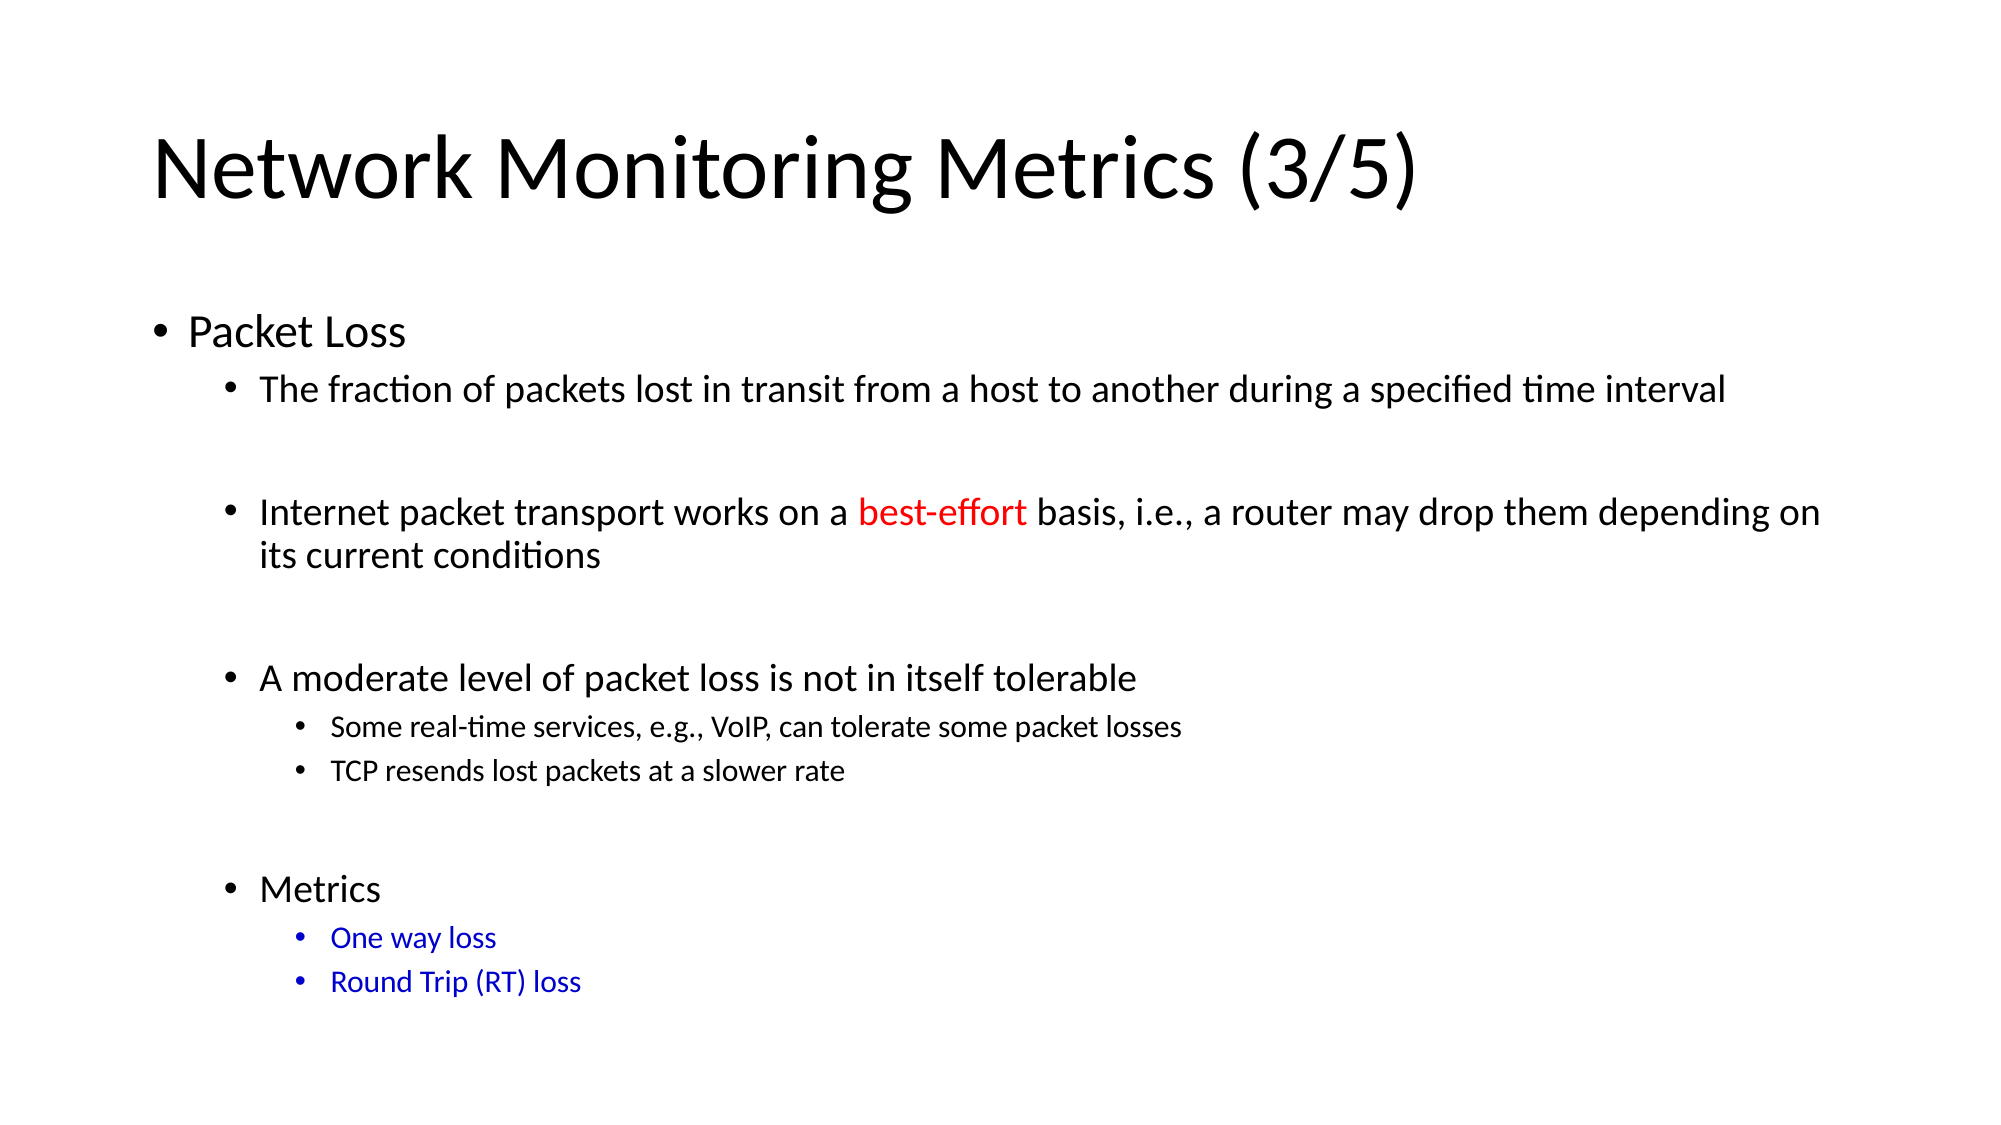

# Network Monitoring Metrics (3/5)
Packet Loss
The fraction of packets lost in transit from a host to another during a specified time interval

Internet packet transport works on a best-effort basis, i.e., a router may drop them depending on its current conditions

A moderate level of packet loss is not in itself tolerable
Some real-time services, e.g., VoIP, can tolerate some packet losses
TCP resends lost packets at a slower rate

Metrics
One way loss
Round Trip (RT) loss